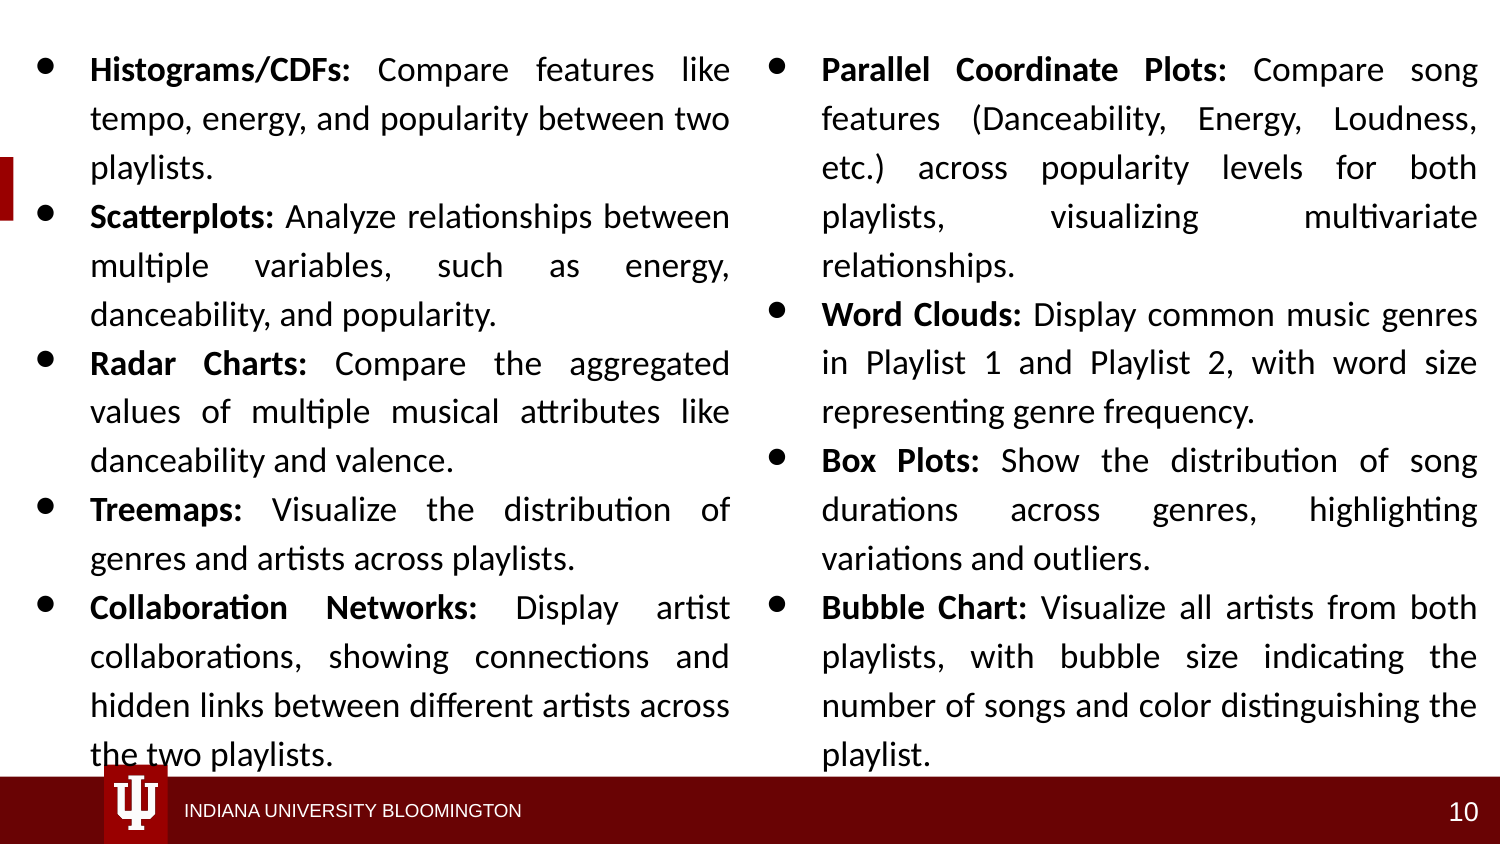

Parallel Coordinate Plots: Compare song features (Danceability, Energy, Loudness, etc.) across popularity levels for both playlists, visualizing multivariate relationships.
Word Clouds: Display common music genres in Playlist 1 and Playlist 2, with word size representing genre frequency.
Box Plots: Show the distribution of song durations across genres, highlighting variations and outliers.
Bubble Chart: Visualize all artists from both playlists, with bubble size indicating the number of songs and color distinguishing the playlist.
Histograms/CDFs: Compare features like tempo, energy, and popularity between two playlists.
Scatterplots: Analyze relationships between multiple variables, such as energy, danceability, and popularity.
Radar Charts: Compare the aggregated values of multiple musical attributes like danceability and valence.
Treemaps: Visualize the distribution of genres and artists across playlists.
Collaboration Networks: Display artist collaborations, showing connections and hidden links between different artists across the two playlists.

10